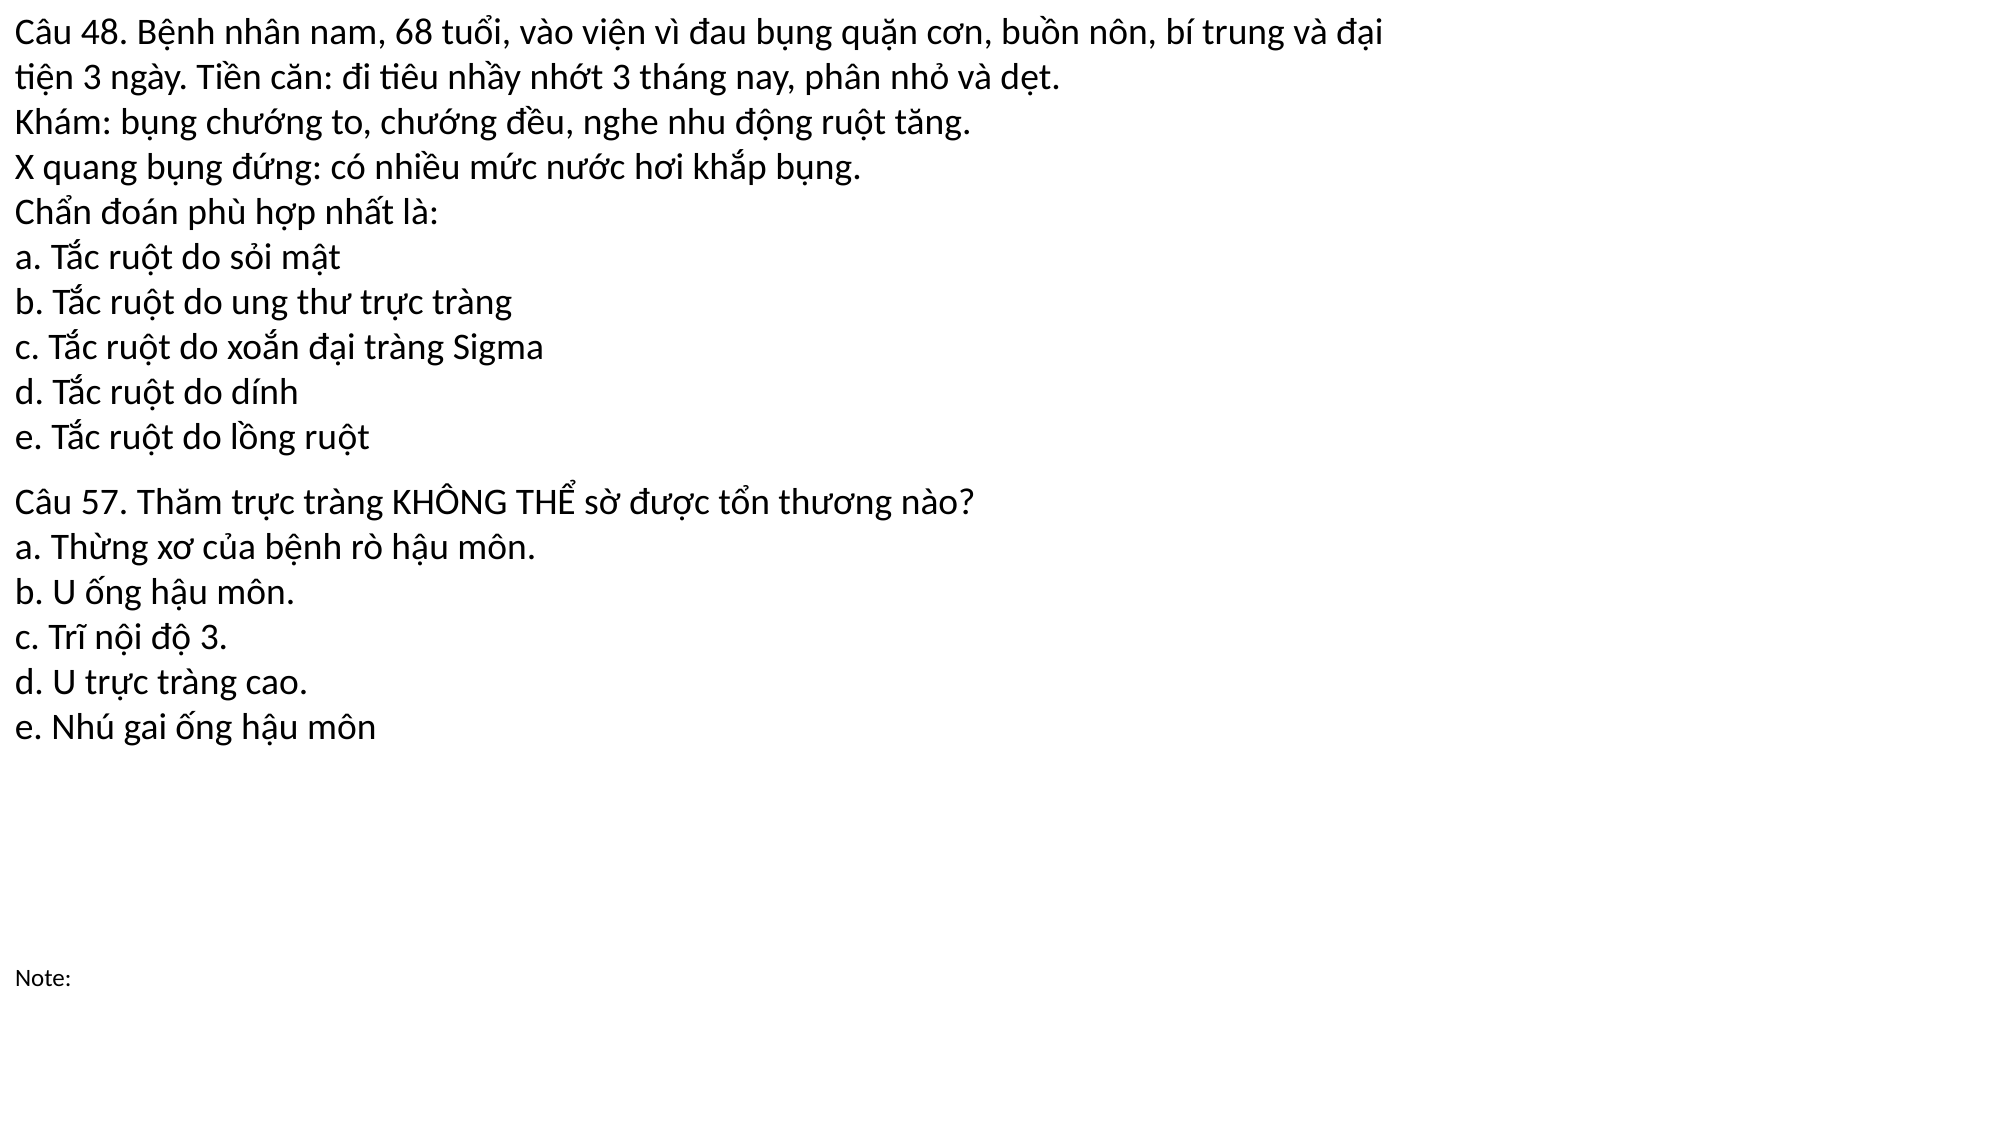

Câu 48. Bệnh nhân nam, 68 tuổi, vào viện vì đau bụng quặn cơn, buồn nôn, bí trung và đại
tiện 3 ngày. Tiền căn: đi tiêu nhầy nhớt 3 tháng nay, phân nhỏ và dẹt.
Khám: bụng chướng to, chướng đều, nghe nhu động ruột tăng.
X quang bụng đứng: có nhiều mức nước hơi khắp bụng.
Chẩn đoán phù hợp nhất là:
a. Tắc ruột do sỏi mật
b. Tắc ruột do ung thư trực tràng
c. Tắc ruột do xoắn đại tràng Sigma
d. Tắc ruột do dính
e. Tắc ruột do lồng ruột
Câu 57. Thăm trực tràng KHÔNG THỂ sờ được tổn thương nào?
a. Thừng xơ của bệnh rò hậu môn.
b. U ống hậu môn.
c. Trĩ nội độ 3.
d. U trực tràng cao.
e. Nhú gai ống hậu môn
# Note: